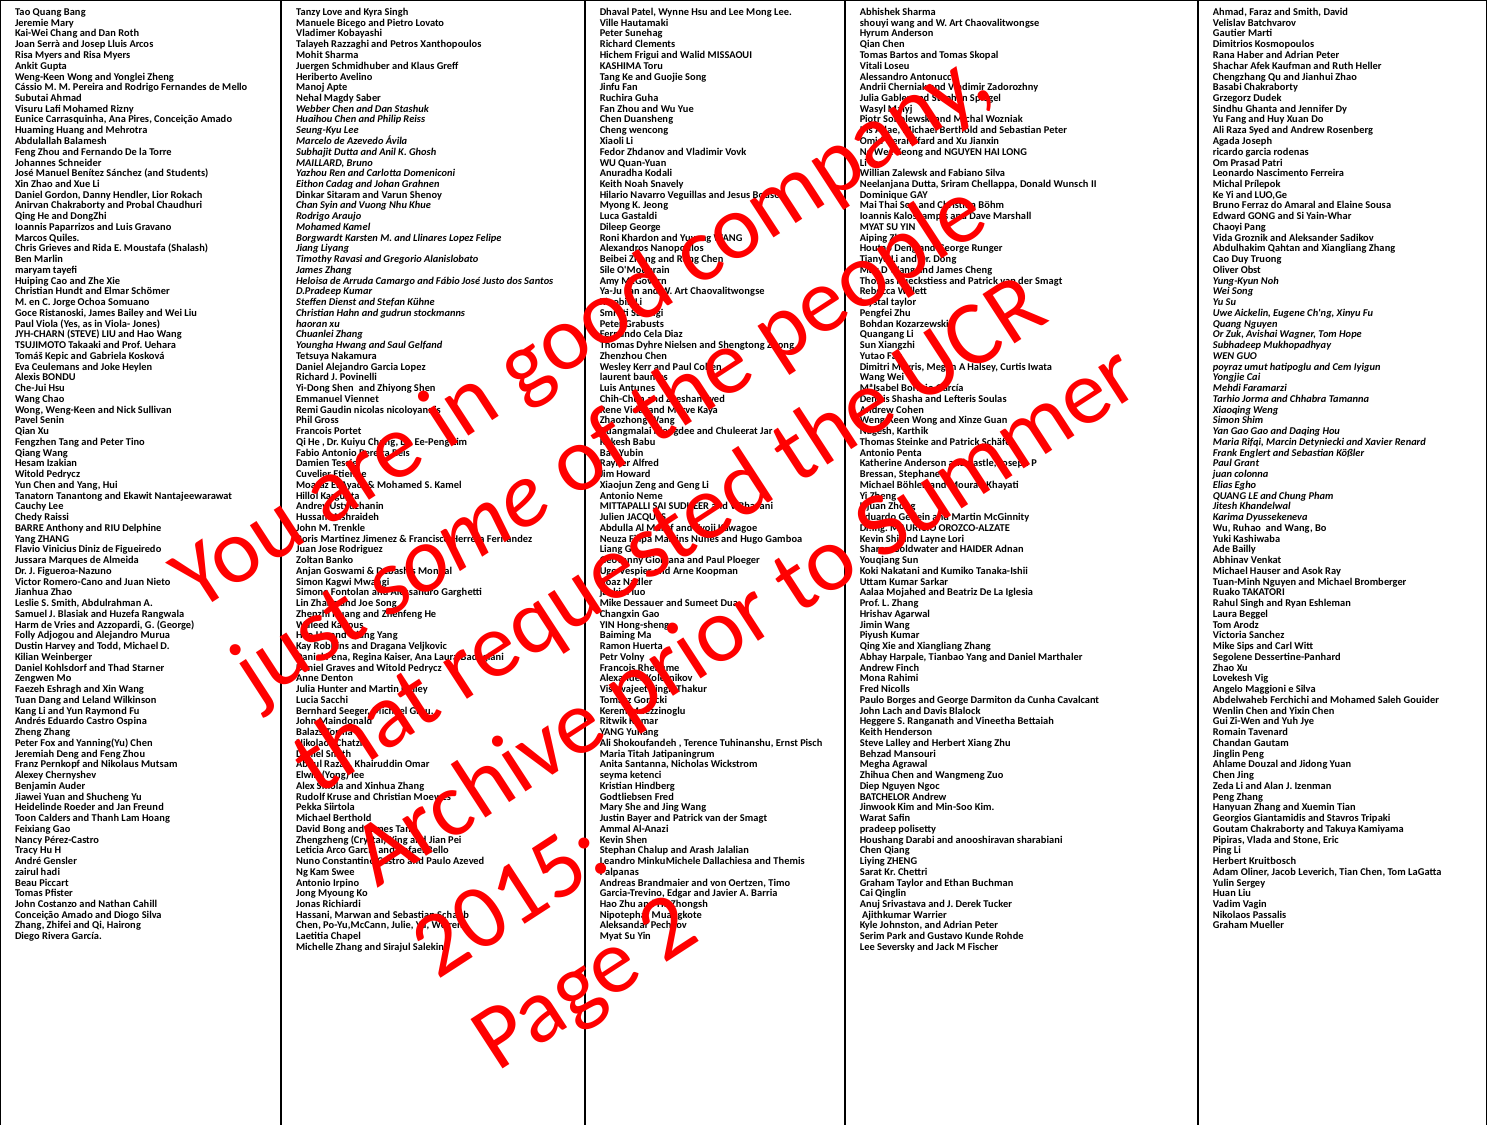

| Tao Quang Bang Jeremie Mary Kai-Wei Chang and Dan Roth Joan Serrà and Josep Lluis Arcos Risa Myers and Risa Myers Ankit Gupta Weng-Keen Wong and Yonglei Zheng Cássio M. M. Pereira and Rodrigo Fernandes de Mello Subutai Ahmad Visuru Lafi Mohamed Rizny Eunice Carrasquinha, Ana Pires, Conceição Amado Huaming Huang and Mehrotra Abdulallah Balamesh Feng Zhou and Fernando De la Torre Johannes Schneider José Manuel Benítez Sánchez (and Students) Xin Zhao and Xue Li Daniel Gordon, Danny Hendler, Lior Rokach Anirvan Chakraborty and Probal Chaudhuri Qing He and DongZhi Ioannis Paparrizos and Luis Gravano Marcos Quiles. Chris Grieves and Rida E. Moustafa (Shalash) Ben Marlin maryam tayefi Huiping Cao and Zhe Xie Christian Hundt and Elmar Schömer M. en C. Jorge Ochoa Somuano Goce Ristanoski, James Bailey and Wei Liu Paul Viola (Yes, as in Viola- Jones) JYH-CHARN (STEVE) LIU and Hao Wang TSUJIMOTO Takaaki and Prof. Uehara Tomáš Kepic and Gabriela Kosková Eva Ceulemans and Joke Heylen Alexis BONDU Che-Jui Hsu Wang Chao Wong, Weng-Keen and Nick Sullivan Pavel Senin Qian Xu Fengzhen Tang and Peter Tino Qiang Wang Hesam Izakian Witold Pedrycz Yun Chen and Yang, Hui Tanatorn Tanantong and Ekawit Nantajeewarawat Cauchy Lee Chedy Raissi BARRE Anthony and RIU Delphine Yang ZHANG Flavio Vinicius Diniz de Figueiredo Jussara Marques de Almeida Dr. J. Figueroa-Nazuno Victor Romero-Cano and Juan Nieto Jianhua Zhao Leslie S. Smith, Abdulrahman A. Samuel J. Blasiak and Huzefa Rangwala Harm de Vries and Azzopardi, G. (George) Folly Adjogou and Alejandro Murua Dustin Harvey and Todd, Michael D. Kilian Weinberger Daniel Kohlsdorf and Thad Starner Zengwen Mo Faezeh Eshragh and Xin Wang Tuan Dang and Leland Wilkinson Kang Li and Yun Raymond Fu Andrés Eduardo Castro Ospina Zheng Zhang Peter Fox and Yanning(Yu) Chen Jeremiah Deng and Feng Zhou Franz Pernkopf and Nikolaus Mutsam Alexey Chernyshev Benjamin Auder Jiawei Yuan and Shucheng Yu Heidelinde Roeder and Jan Freund Toon Calders and Thanh Lam Hoang Feixiang Gao Nancy Pérez-Castro Tracy Hu H André Gensler zairul hadi Beau Piccart Tomas Pfister John Costanzo and Nathan Cahill Conceição Amado and Diogo Silva Zhang, Zhifei and Qi, Hairong Diego Rivera García. | Tanzy Love and Kyra Singh Manuele Bicego and Pietro Lovato Vladimer Kobayashi Talayeh Razzaghi and Petros Xanthopoulos Mohit Sharma Juergen Schmidhuber and Klaus Greff Heriberto Avelino Manoj Apte Nehal Magdy Saber Webber Chen and Dan Stashuk Huaihou Chen and Philip Reiss Seung-Kyu Lee Marcelo de Azevedo Ávila Subhajit Dutta and Anil K. Ghosh MAILLARD, Bruno Yazhou Ren and Carlotta Domeniconi Eithon Cadag and Johan Grahnen Dinkar Sitaram and Varun Shenoy Chan Syin and Vuong Nhu Khue Rodrigo Araujo Mohamed Kamel Borgwardt Karsten M. and Llinares Lopez Felipe Jiang Liyang Timothy Ravasi and Gregorio Alanislobato James Zhang Heloisa de Arruda Camargo and Fábio José Justo dos Santos D.Pradeep Kumar Steffen Dienst and Stefan Kühne Christian Hahn and gudrun stockmanns haoran xu Chuanlei Zhang Youngha Hwang and Saul Gelfand Tetsuya Nakamura Daniel Alejandro Garcia Lopez Richard J. Povinelli Yi-Dong Shen  and Zhiyong Shen Emmanuel Viennet Remi Gaudin nicolas nicoloyannis Phil Gross Francois Portet Qi He , Dr. Kuiyu Chang, Dr. Ee-Peng Lim Fabio Antonio Pereira Reis Damien Tessier Cuvelier Etienne Moataz El Ayadi & Mohamed S. Kamel Hillol Kargupta Andrey Ustyuzhanin Hussam Alshraideh John M. Trenkle Boris Martinez Jimenez & Francisco Herrera Fernandez Juan Jose Rodriguez Zoltan Banko Anjan Goswami & Debashis Mondal Simon Kagwi Mwangi Simone Fontolan and Alessandro Garghetti Lin Zhang and Joe Song Zhenzhi Huang and Zhenfeng He Waleed Kadous Hao Hu and Qiang Yang Kay Robbins and Dragana Veljkovic Daniel Pena, Regina Kaiser, Ana Laura Badagiani Daniel Graves and Witold Pedrycz Anne Denton Julia Hunter and Martin Colley Lucia Sacchi Bernhard Seeger, Michael Grau. John Maindonald Balazs Torma Nikolaos Chatzis Daniel Smith Abdul Razak, Khairuddin Omar Elwin (Yong) lee Alex Smola and Xinhua Zhang Rudolf Kruse and Christian Moewes Pekka Siirtola Michael Berthold David Bong and James Tan Zhengzheng (Crystal) Xing and Jian Pei Leticia Arco Garcia and Rafael Bello Nuno Constantino Castro and Paulo Azeved Ng Kam Swee Antonio Irpino Jong Myoung Ko Jonas Richiardi Hassani, Marwan and Sebastian Schaub Chen, Po-Yu,McCann, Julie, Yu, Weiren Laetitia Chapel Michelle Zhang and Sirajul Salekin | Dhaval Patel, Wynne Hsu and Lee Mong Lee. Ville Hautamaki Peter Sunehag Richard Clements Hichem Frigui and Walid MISSAOUI KASHIMA Toru Tang Ke and Guojie Song Jinfu Fan Ruchira Guha Fan Zhou and Wu Yue Chen Duansheng Cheng wencong Xiaoli Li Fedor Zhdanov and Vladimir Vovk WU Quan-Yuan Anuradha Kodali Keith Noah Snavely Hilario Navarro Veguillas and Jesus Bouso Myong K. Jeong Luca Gastaldi Dileep George Roni Khardon and Yuyang WANG Alexandros Nanopoulos Beibei Zhang and Rong Chen Sile O'Modhrain Amy McGovern Ya-Ju Fan and W. Art Chaovalitwongse Xiaobin Li Smruti Sarangi Peter Grabusts Fernando Cela Diaz Thomas Dyhre Nielsen and Shengtong Zhong Zhenzhou Chen Wesley Kerr and Paul Cohen laurent baumes Luis Antunes Chih-Chun and Zeeshan Syed Rene Vidal and Merve Kaya Zhaozhong Wang Duangmalai Klongdee and Chuleerat Jar Rakesh Babu Bao Yubin Rayner Alfred Jim Howard Xiaojun Zeng and Geng Li Antonio Neme MITTAPALLI SAI SUDHEER and V.Bhavani Julien JACQUES Abdulla Al Maruf and Kyoji Kawagoe Neuza Filipa Martins Nunes and Hugo Gamboa Liang Ge Geovanny Giorgana and Paul Ploeger Ugo Vespier and Arne Koopman Boaz Nadler jankim luo Mike Dessauer and Sumeet Dua Changxin Gao YIN Hong-sheng Baiming Ma Ramon Huerta Petr Volny Francois Rheaume Alexander Kolesnikov Vishwajeet Singh Thakur Tomasz Gorecki Kerem Muezzinoglu Ritwik Kumar YANG Yuhang Ali Shokoufandeh , Terence Tuhinanshu, Ernst Pisch Maria Titah Jatipaningrum Anita Santanna, Nicholas Wickstrom seyma ketenci Kristian Hindberg Godtliebsen Fred Mary She and Jing Wang Justin Bayer and Patrick van der Smagt Ammal Al-Anazi Kevin Shen Stephan Chalup and Arash Jalalian Leandro MinkuMichele Dallachiesa and Themis Palpanas Andreas Brandmaier and von Oertzen, Timo Garcia-Trevino, Edgar and Javier A. Barria Hao Zhu and He Zhongsh Nipotephat Muangkote Aleksandar Pechkov Myat Su Yin | Abhishek Sharma shouyi wang and W. Art Chaovalitwongse Hyrum Anderson Qian Chen Tomas Bartos and Tomas Skopal Vitali Loseu Alessandro Antonucci Andrii Cherniak and Vladimir Zadorozhny Julia Gabler and Stephan Spiegel Wasyl Malyj Piotr Sobolewski and Michal Wozniak Iris Adae, Michael Berthold and Sebastian Peter Omid Geramifard and Xu Jianxin Ng Wee Keong and NGUYEN HAI LONG Li Tao Willian Zalewsk and Fabiano Silva Neelanjana Dutta, Sriram Chellappa, Donald Wunsch II Dominique GAY Mai Thai Son and Christian Böhm Ioannis Kaloskampis and Dave Marshall MYAT SU YIN Aiping Zhou Houtao Deng and George Runger Tianyu Li and Dr. Dong May D Wang and James Cheng Thomas Rueckstiess and Patrick van der Smagt Rebecca Willett krystal taylor Pengfei Zhu Bohdan Kozarzewski Quangang Li Sun Xiangzhi Yutao Fan Dimitri Mavris, Megan A Halsey, Curtis Iwata Wang Wei MªIsabel Borrajo García Dennis Shasha and Lefteris Soulas Andrew Cohen Weng-Keen Wong and Xinze Guan Nagesh, Karthik Thomas Steinke and Patrick Schäfer Antonio Penta Katherine Anderson and Castle, Joseph P Bressan, Stephane Michael Böhlen and Mourad Khayati Yi Zheng Lijuan Zhong Eduardo Gerlein and Martin McGinnity Dr.Ing. MAURICIO OROZCO-ALZATE Kevin Shi and Layne Lori Sharon Goldwater and HAIDER Adnan Youqiang Sun Koki Nakatani and Kumiko Tanaka-Ishii Uttam Kumar Sarkar Aalaa Mojahed and Beatriz De La Iglesia Prof. L. Zhang Hrishav Agarwal Jimin Wang Piyush Kumar Qing Xie and Xiangliang Zhang Abhay Harpale, Tianbao Yang and Daniel Marthaler Andrew Finch Mona Rahimi Fred Nicolls Paulo Borges and George Darmiton da Cunha Cavalcant John Lach and Davis Blalock Heggere S. Ranganath and Vineetha Bettaiah Keith Henderson Steve Lalley and Herbert Xiang Zhu Behzad Mansouri Megha Agrawal Zhihua Chen and Wangmeng Zuo Diep Nguyen Ngoc BATCHELOR Andrew Jinwook Kim and Min-Soo Kim. Warat Safin pradeep polisetty Houshang Darabi and anooshiravan sharabiani Chen Qiang Liying ZHENG Sarat Kr. Chettri Graham Taylor and Ethan Buchman Cai Qinglin Anuj Srivastava and J. Derek Tucker  Ajithkumar Warrier Kyle Johnston, and Adrian Peter Serim Park and Gustavo Kunde Rohde Lee Seversky and Jack M Fischer | Ahmad, Faraz and Smith, David Velislav Batchvarov Gautier Marti Dimitrios Kosmopoulos Rana Haber and Adrian Peter Shachar Afek Kaufman and Ruth Heller Chengzhang Qu and Jianhui Zhao Basabi Chakraborty Grzegorz Dudek Sindhu Ghanta and Jennifer Dy Yu Fang and Huy Xuan Do Ali Raza Syed and Andrew Rosenberg Agada Joseph ricardo garcia rodenas Om Prasad Patri Leonardo Nascimento Ferreira Michal Prílepok Ke Yi and LUO,Ge Bruno Ferraz do Amaral and Elaine Sousa Edward GONG and Si Yain-Whar Chaoyi Pang Vida Groznik and Aleksander Sadikov Abdulhakim Qahtan and Xiangliang Zhang Cao Duy Truong Oliver Obst Yung-Kyun Noh Wei Song Yu Su Uwe Aickelin, Eugene Ch'ng, Xinyu Fu Quang Nguyen Or Zuk, Avishai Wagner, Tom Hope Subhadeep Mukhopadhyay WEN GUO poyraz umut hatipoglu and Cem Iyigun Yongjie Cai Mehdi Faramarzi Tarhio Jorma and Chhabra Tamanna Xiaoqing Weng Simon Shim Yan Gao Gao and Daqing Hou Maria Rifqi, Marcin Detyniecki and Xavier Renard Frank Englert and Sebastian Kößler Paul Grant juan colonna Elias Egho QUANG LE and Chung Pham Jitesh Khandelwal Karima Dyussekeneva Wu, Ruhao and Wang, Bo Yuki Kashiwaba Ade Bailly Abhinav Venkat Michael Hauser and Asok Ray Tuan-Minh Nguyen and Michael Bromberger Ruako TAKATORI Rahul Singh and Ryan Eshleman Laura Beggel Tom Arodz Victoria Sanchez Mike Sips and Carl Witt Segolene Dessertine-Panhard Zhao Xu Lovekesh Vig Angelo Maggioni e Silva Abdelwaheb Ferchichi and Mohamed Saleh Gouider Wenlin Chen and Yixin Chen Gui Zi-Wen and Yuh Jye Romain Tavenard Chandan Gautam Jinglin Peng Ahlame Douzal and Jidong Yuan Chen Jing Zeda Li and Alan J. Izenman Peng Zhang Hanyuan Zhang and Xuemin Tian Georgios Giantamidis and Stavros Tripaki Goutam Chakraborty and Takuya Kamiyama Pipiras, Vlada and Stone, Eric Ping Li Herbert Kruitbosch Adam Oliner, Jacob Leverich, Tian Chen, Tom LaGatta Yulin Sergey Huan Liu Vadim Vagin Nikolaos Passalis Graham Mueller |
| --- | --- | --- | --- | --- |

You are in good company, just some of the people that requested the UCR Archive prior to Summer 2015:
Page 2